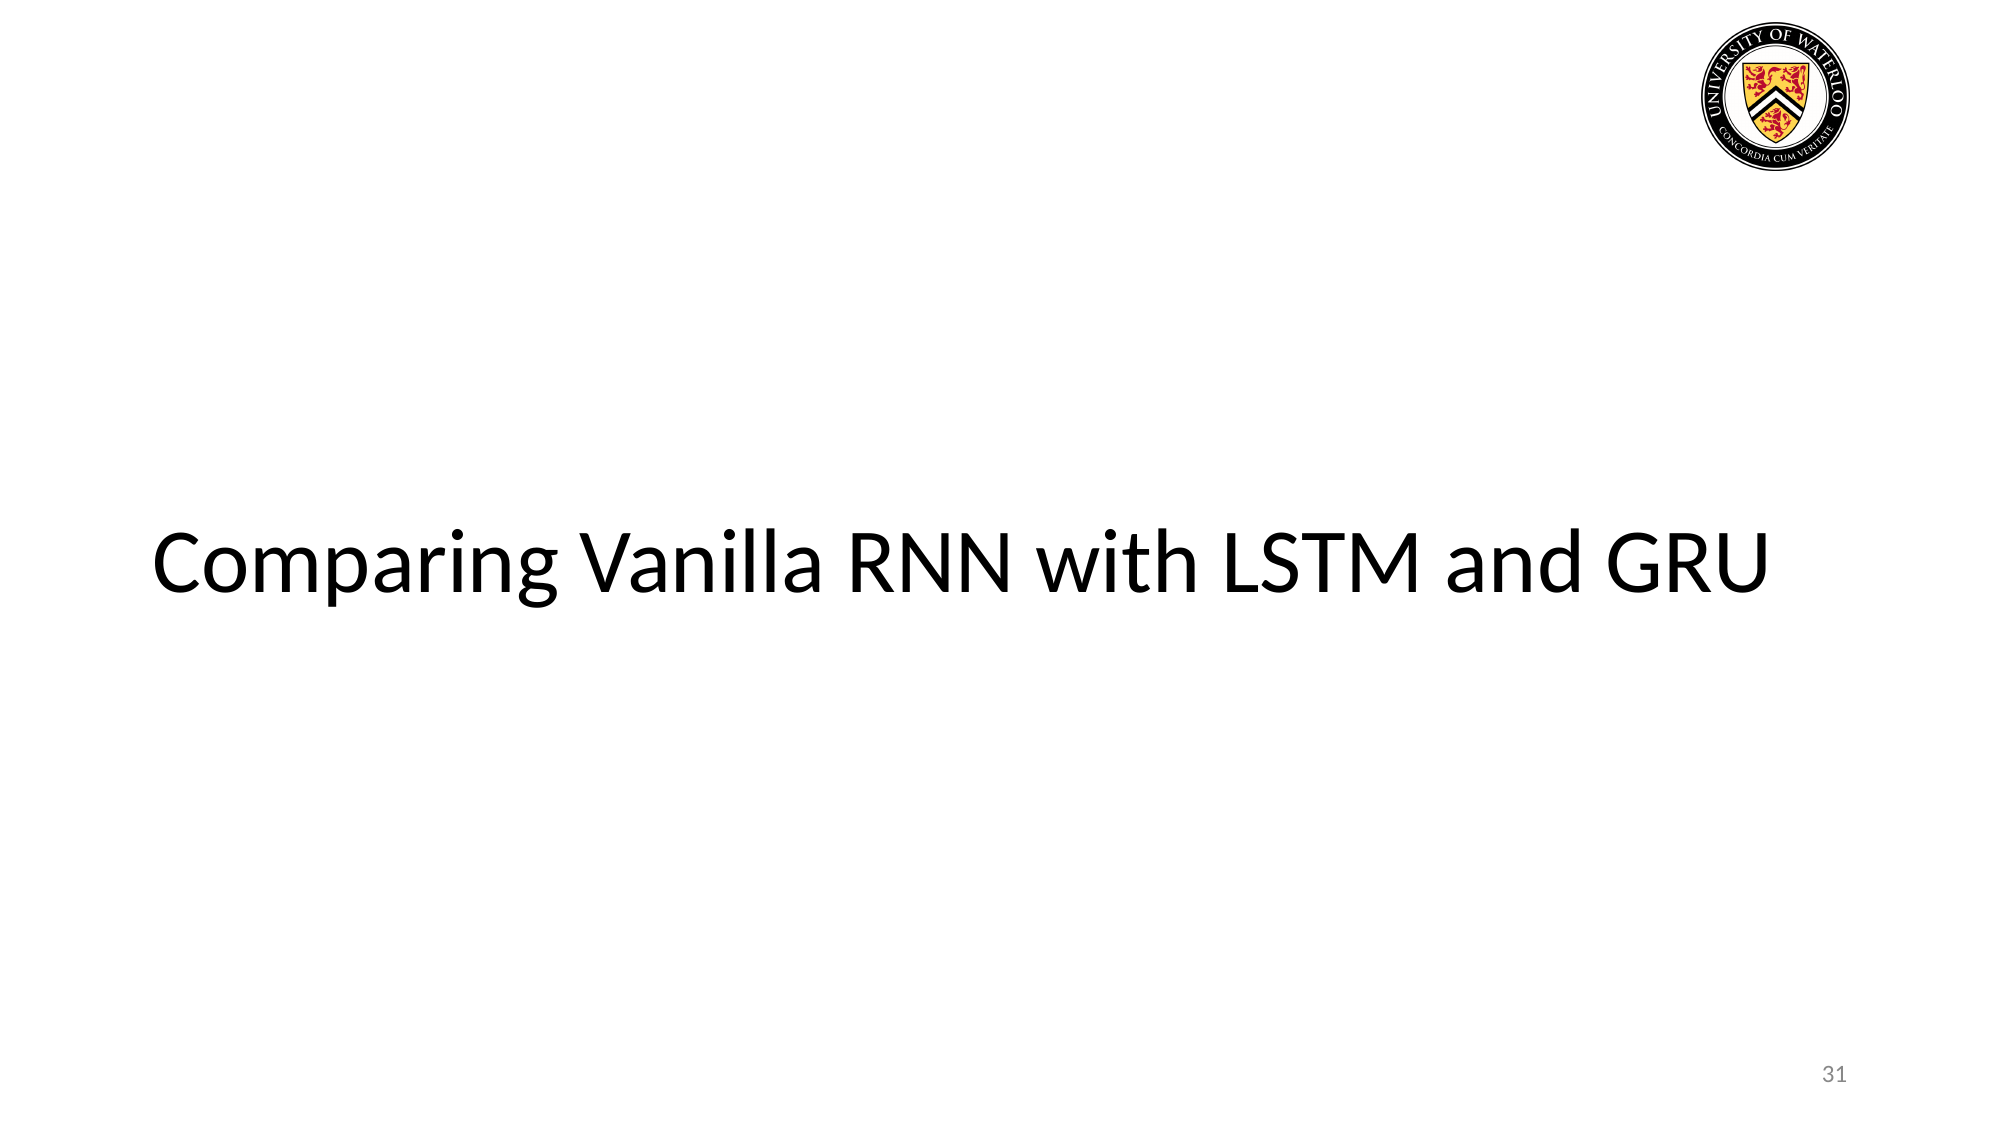

# Comparing Vanilla RNN with LSTM and GRU
31